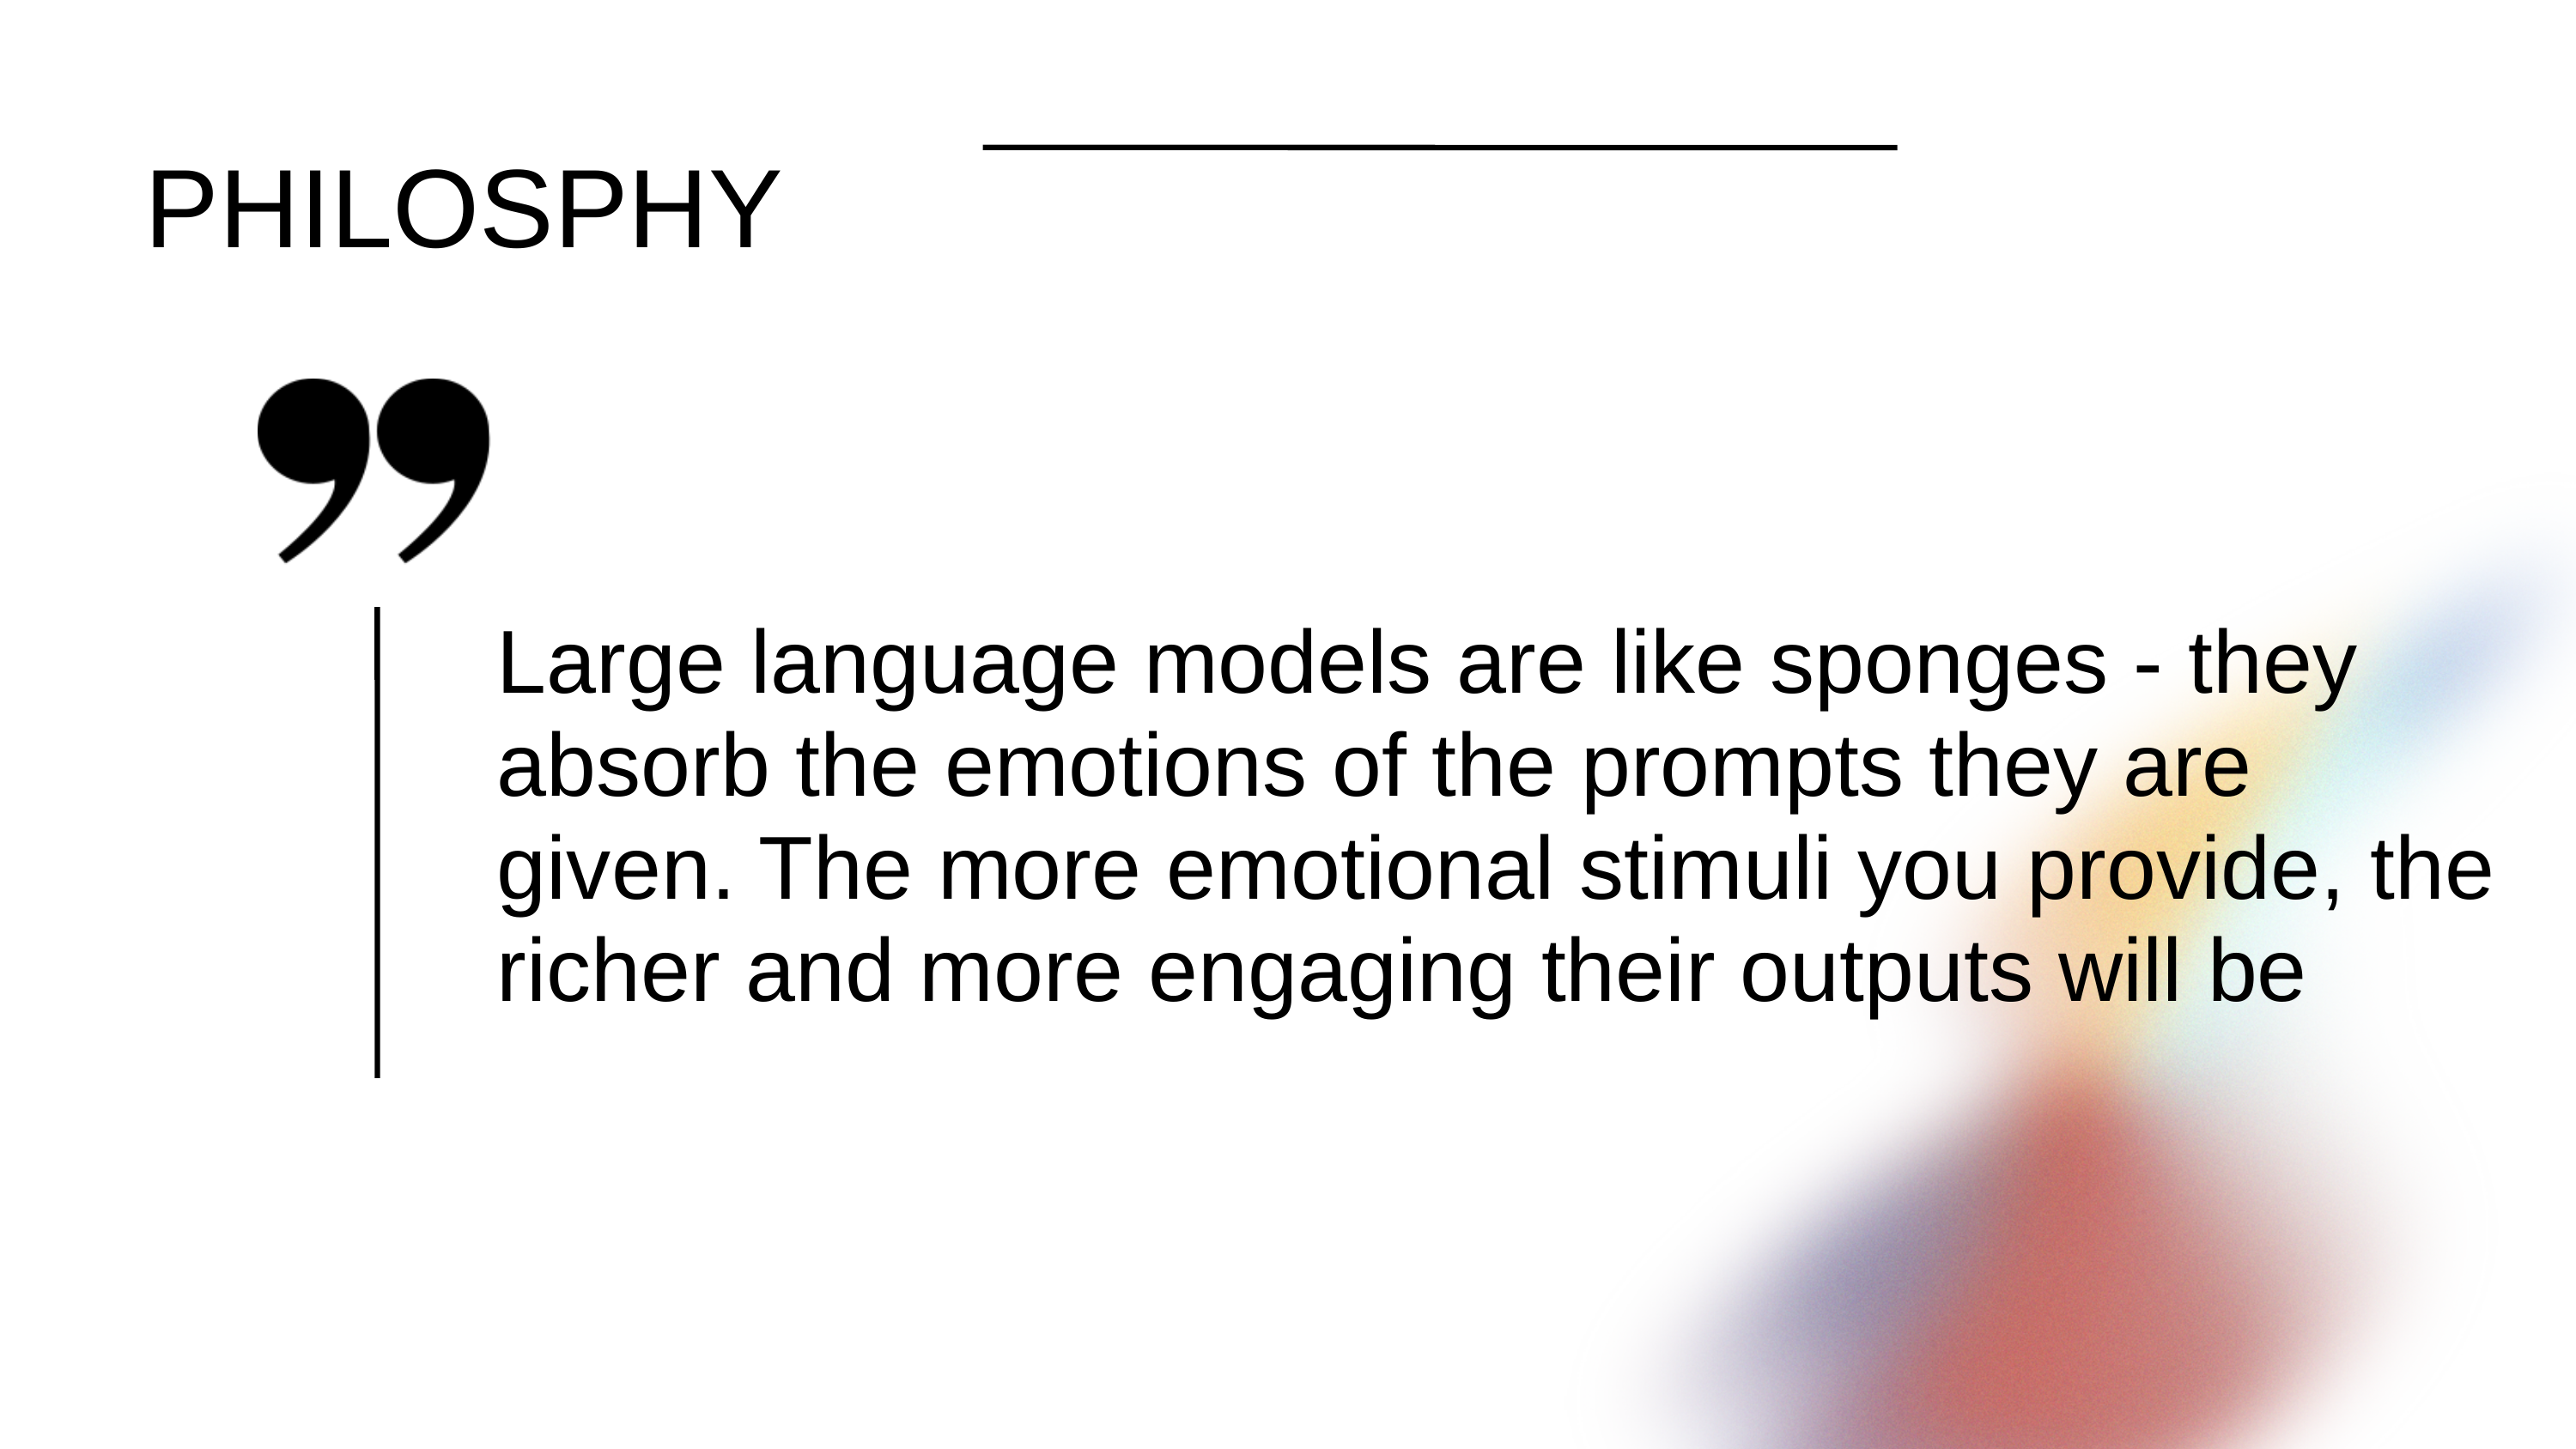

PHILOSPHY

Large language models are like sponges - they absorb the emotions of the prompts they are given. The more emotional stimuli you provide, the richer and more engaging their outputs will be